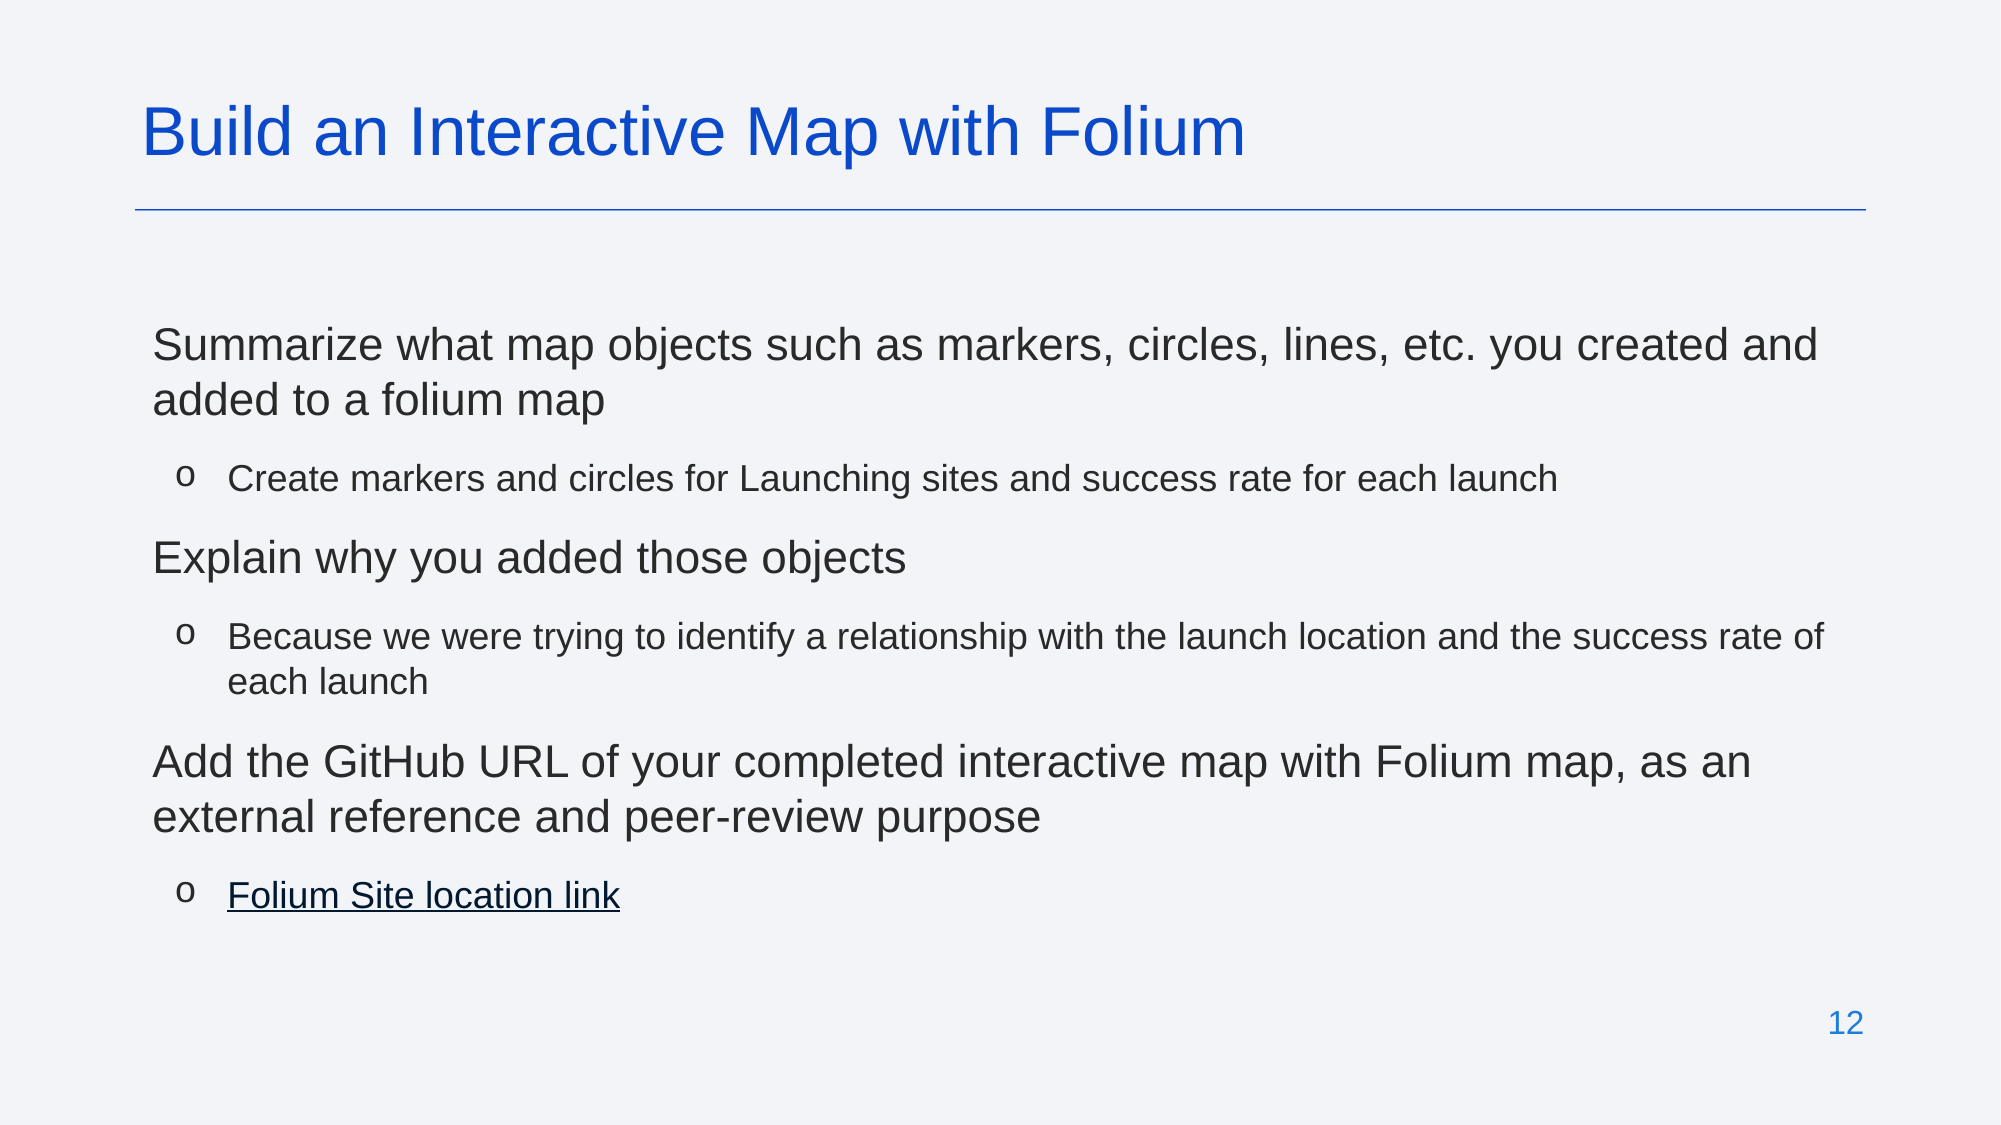

Build an Interactive Map with Folium
Summarize what map objects such as markers, circles, lines, etc. you created and added to a folium map
Create markers and circles for Launching sites and success rate for each launch
Explain why you added those objects
Because we were trying to identify a relationship with the launch location and the success rate of each launch
Add the GitHub URL of your completed interactive map with Folium map, as an external reference and peer-review purpose
Folium Site location link

12